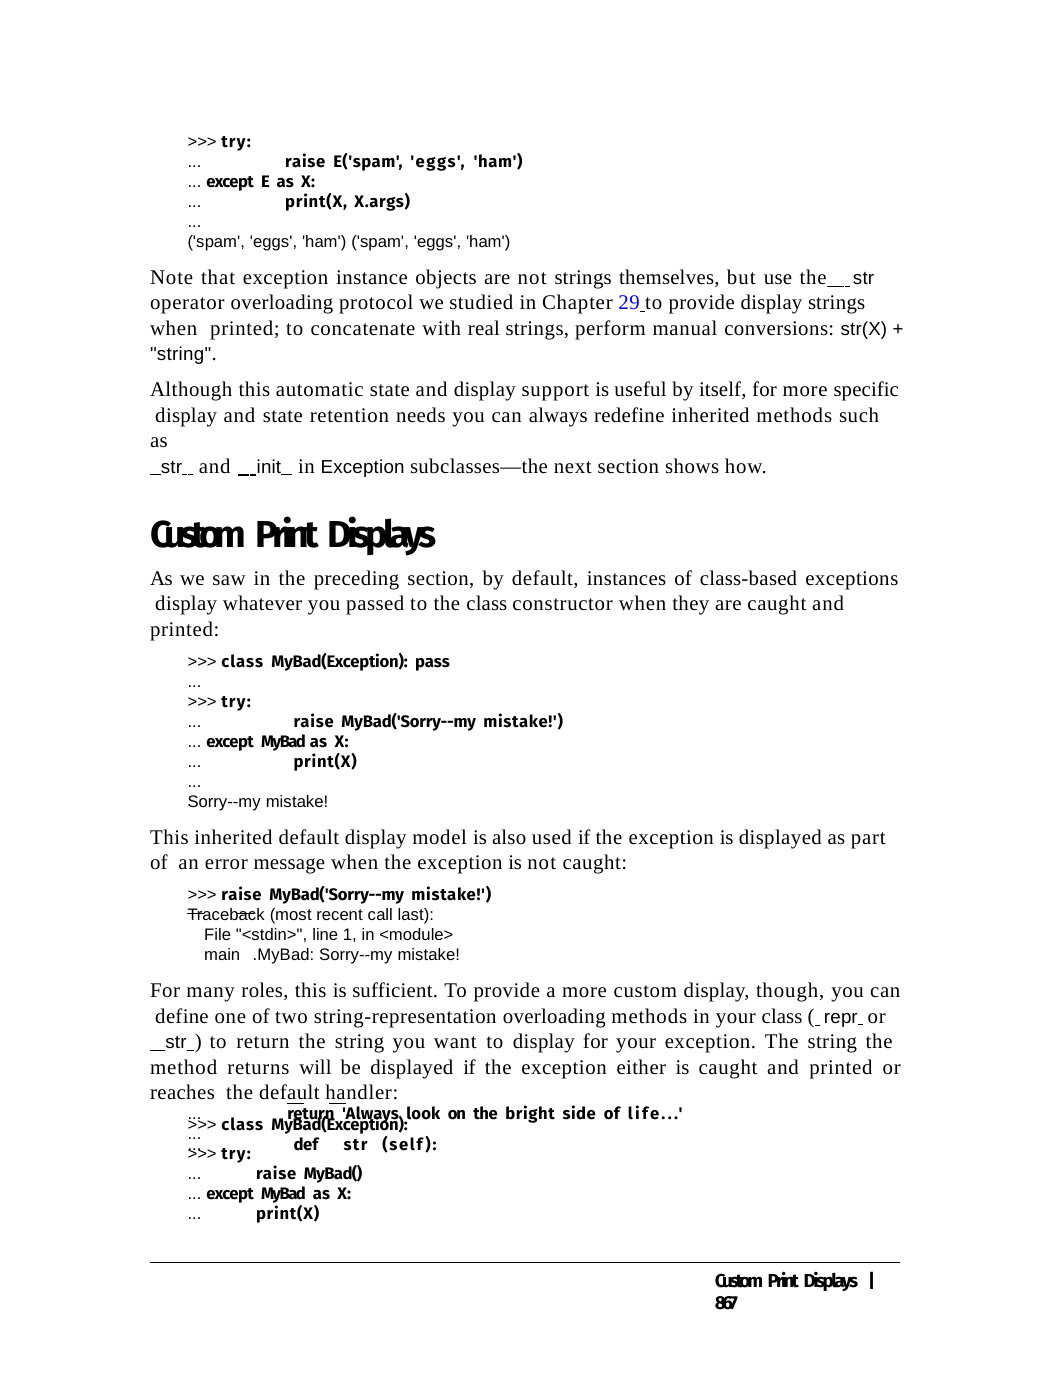

>>> try:
...	raise E('spam', 'eggs', 'ham')
... except E as X:
...	print(X, X.args)
...
('spam', 'eggs', 'ham') ('spam', 'eggs', 'ham')
Note that exception instance objects are not strings themselves, but use the    str  operator overloading protocol we studied in Chapter 29 to provide display strings when  printed; to concatenate with real strings, perform manual conversions: str(X) +  "string".
Although this automatic state and display support is useful by itself, for more specific  display and state retention needs you can always redefine inherited methods such as
  str  and    init  in Exception subclasses—the next section shows how.

Custom Print Displays
As we saw in the preceding section, by default, instances of class-based exceptions  display whatever you passed to the class constructor when they are caught and printed:
>>> class MyBad(Exception): pass
...
>>> try:
...	raise MyBad('Sorry--my mistake!')
... except MyBad as X:
...	print(X)
...
Sorry--my mistake!
This inherited default display model is also used if the exception is displayed as part of  an error message when the exception is not caught:
>>> raise MyBad('Sorry--my mistake!')
Traceback (most recent call last):
File "<stdin>", line 1, in <module>  main .MyBad: Sorry--my mistake!
For many roles, this is sufficient. To provide a more custom display, though, you can  define one of two string-representation overloading methods in your class ( repr or
  str ) to return the string you want to display for your exception. The string the  method returns will be displayed if the exception either is caught and printed or reaches  the default handler:
>>> class MyBad(Exception):
...	def	str  (self):

...
...
>>> try:
return 'Always look on the bright side of life...'

...	raise MyBad()
... except MyBad as X:
...	print(X)

Custom Print Displays  |  867